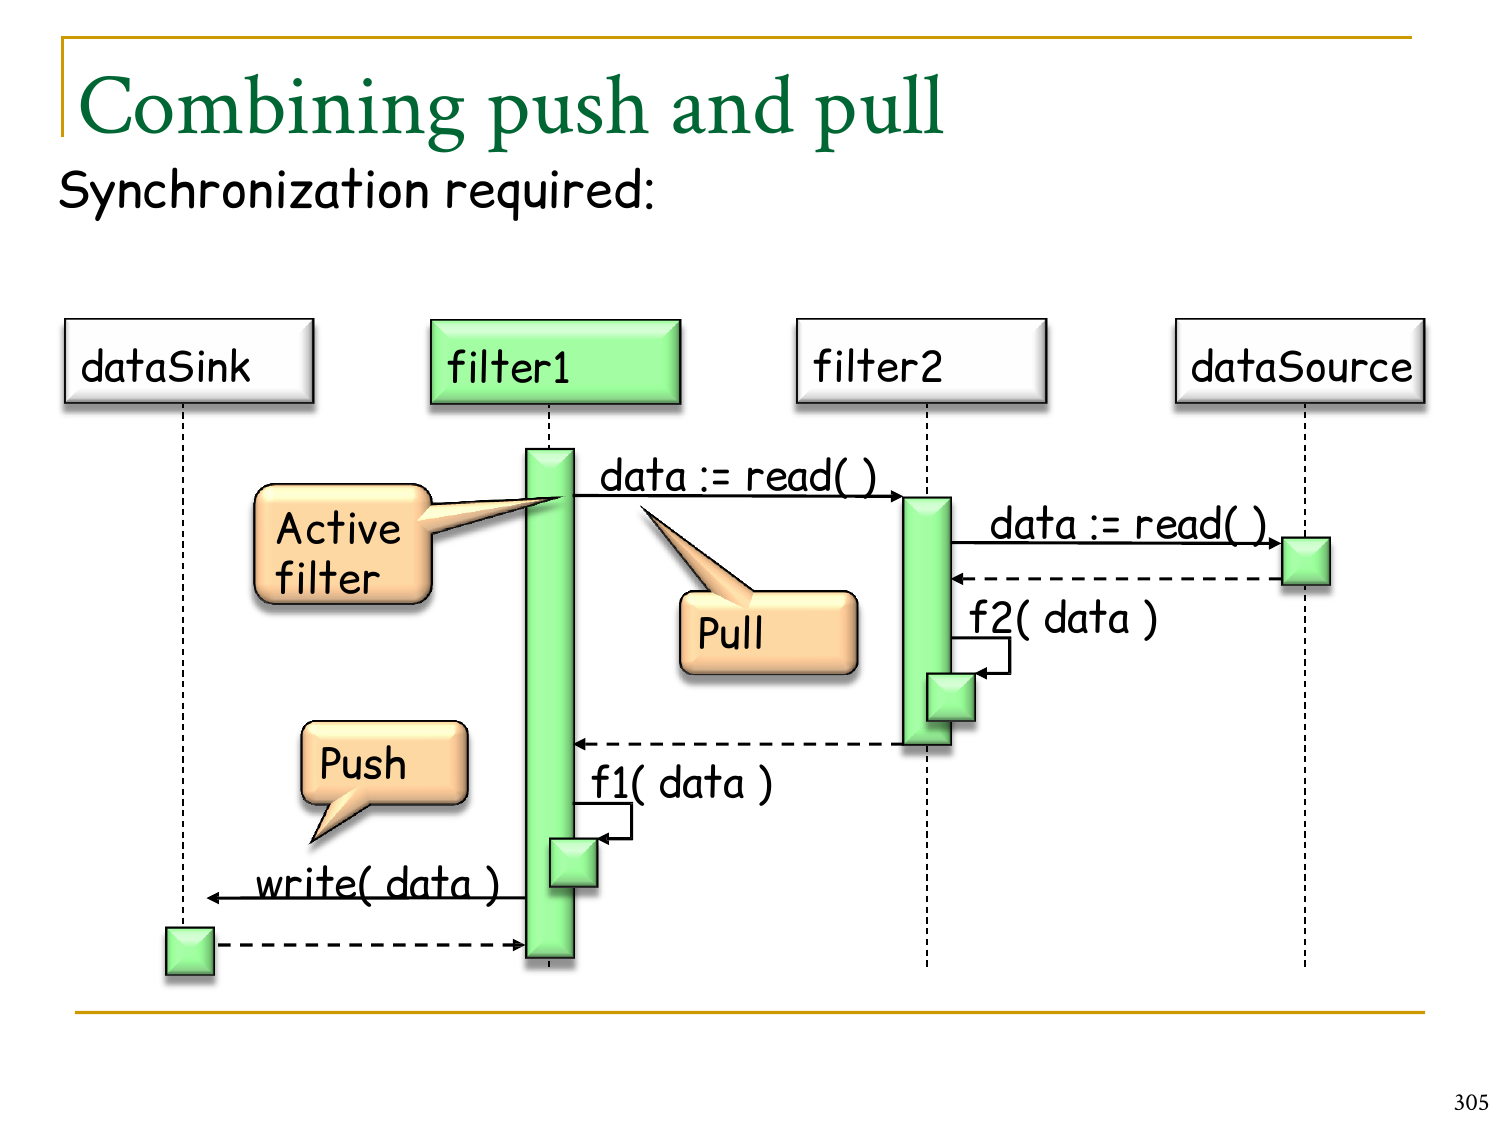

# Combining push and pull
Synchronization required:

dataSink
filter2
dataSource
filter1

data := read( )

data := read( )
Active filter

f2( data )
Pull

Push

f1( data )

write( data )

305